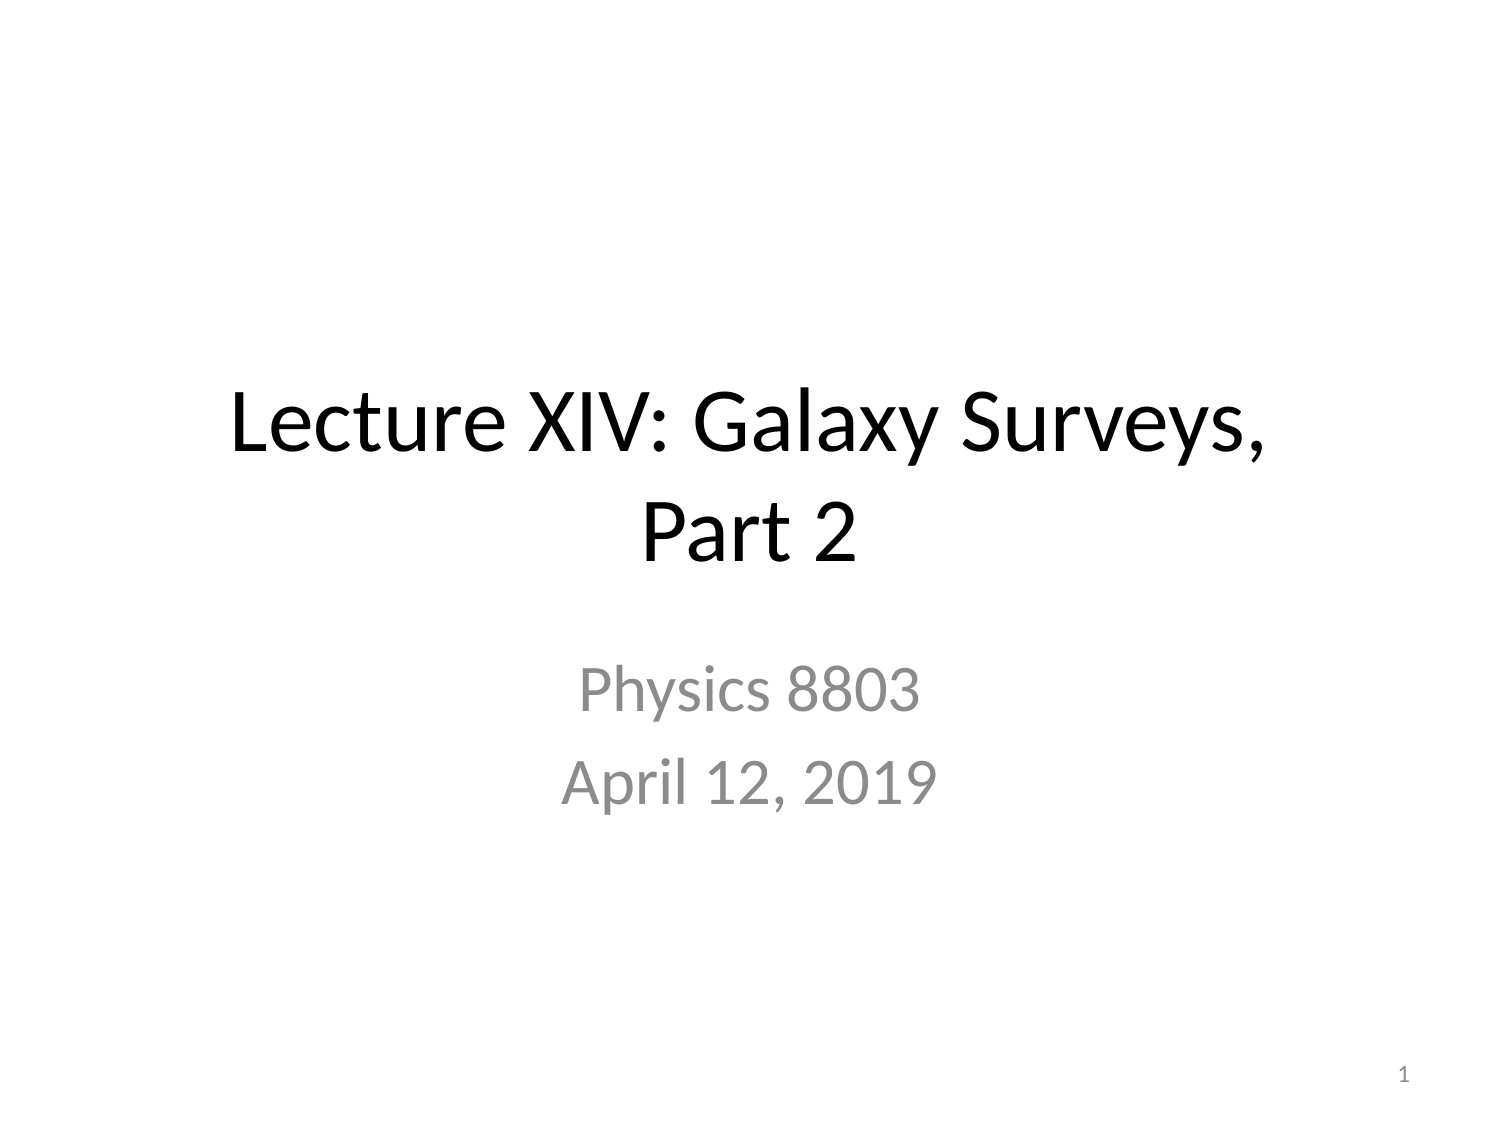

# Lecture XIV: Galaxy Surveys, Part 2
Physics 8803
April 12, 2019
1